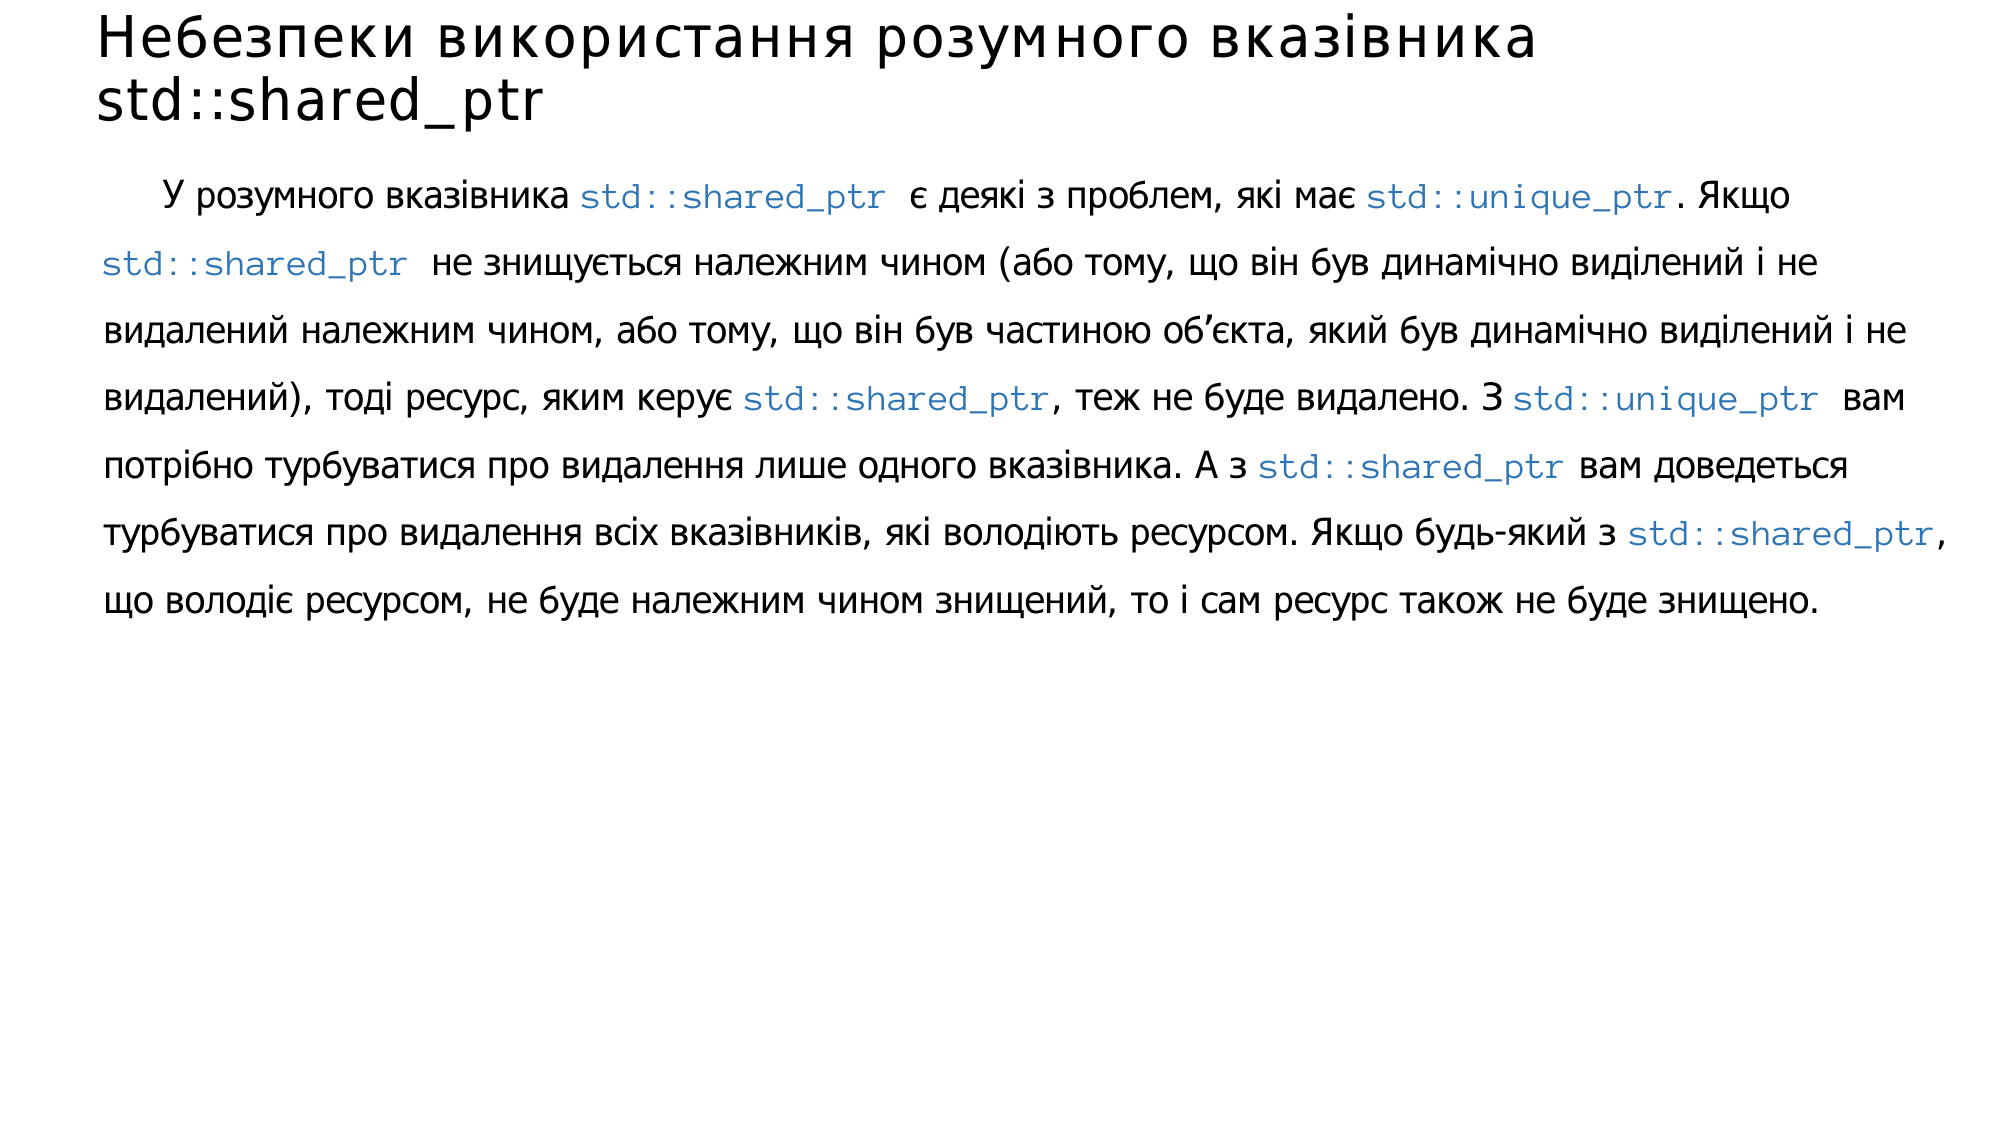

# Небезпеки використання розумного вказівника std::shared_ptr
У розумного вказівника std::shared_ptr є деякі з проблем, які має std::unique_ptr. Якщо std::shared_ptr не знищується належним чином (або тому, що він був динамічно виділений і не видалений належним чином, або тому, що він був частиною об’єкта, який був динамічно виділений і не видалений), тоді ресурс, яким керує std::shared_ptr, теж не буде видалено. З std::unique_ptr вам потрібно турбуватися про видалення лише одного вказівника. А з std::shared_ptr вам доведеться турбуватися про видалення всіх вказівників, які володіють ресурсом. Якщо будь-який з std::shared_ptr, що володіє ресурсом, не буде належним чином знищений, то і сам ресурс також не буде знищено.